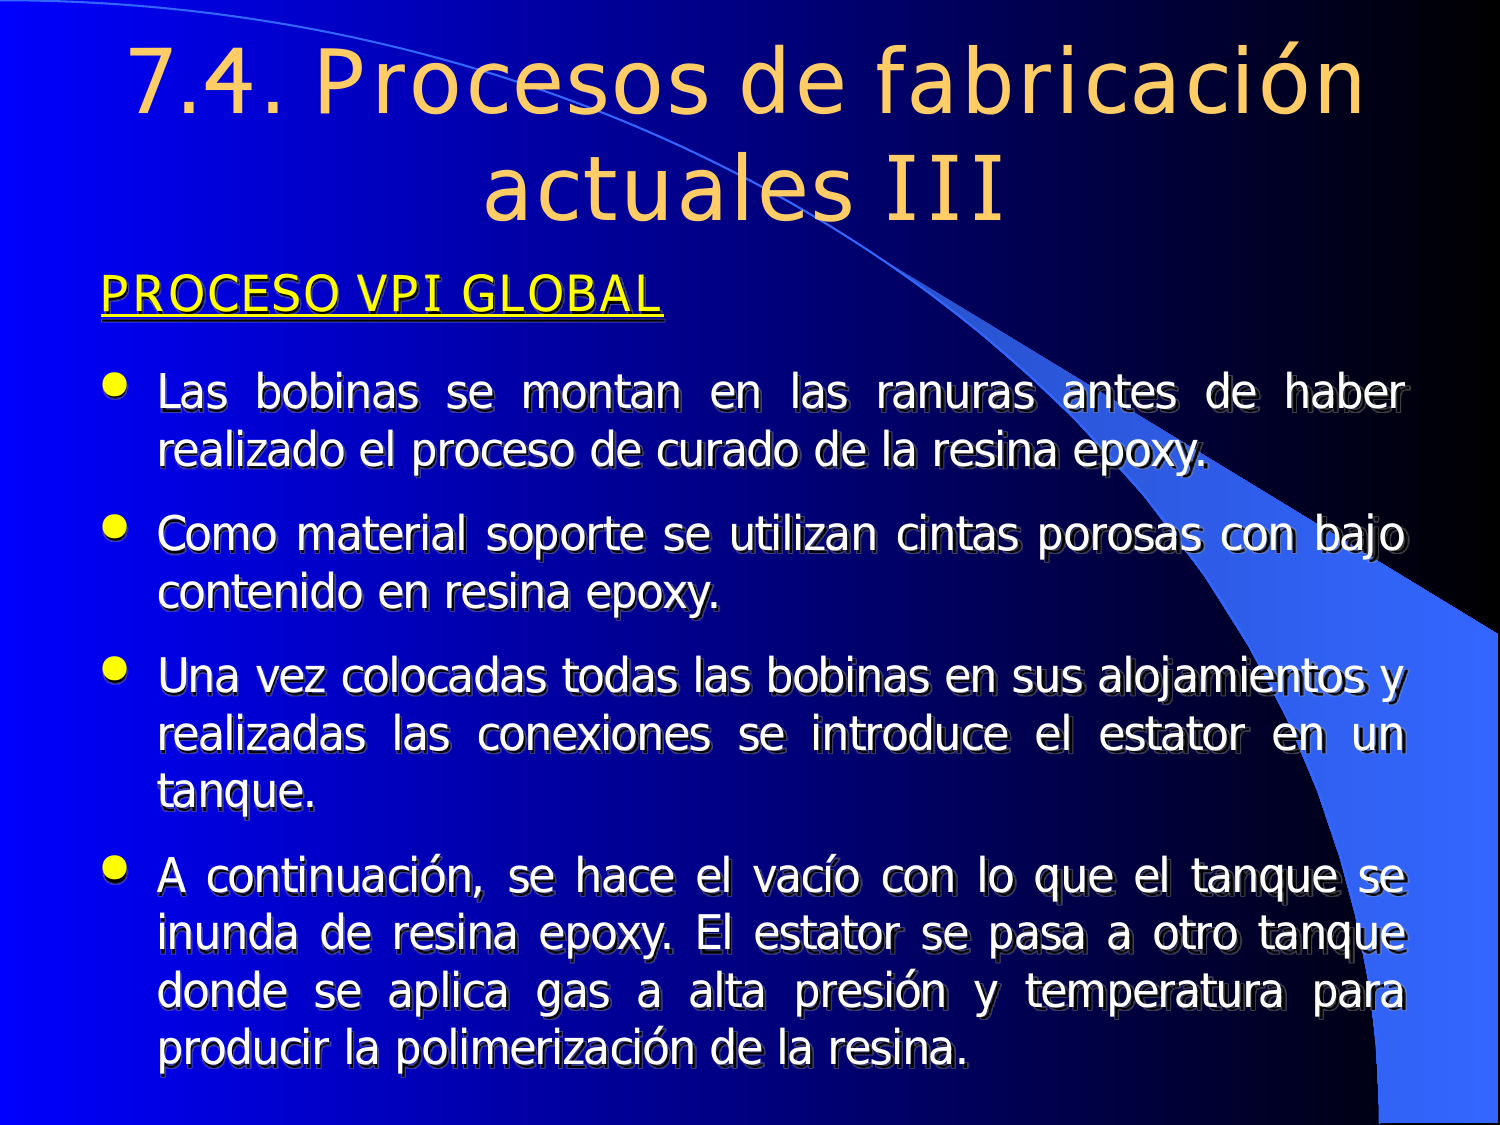

7.4. Procesos de fabricación actuales III
PROCESO VPI GLOBAL
Las bobinas se montan en las ranuras antes de haber realizado el proceso de curado de la resina epoxy.
Como material soporte se utilizan cintas porosas con bajo contenido en resina epoxy.
Una vez colocadas todas las bobinas en sus alojamientos y realizadas las conexiones se introduce el estator en un tanque.
A continuación, se hace el vacío con lo que el tanque se inunda de resina epoxy. El estator se pasa a otro tanque donde se aplica gas a alta presión y temperatura para producir la polimerización de la resina.